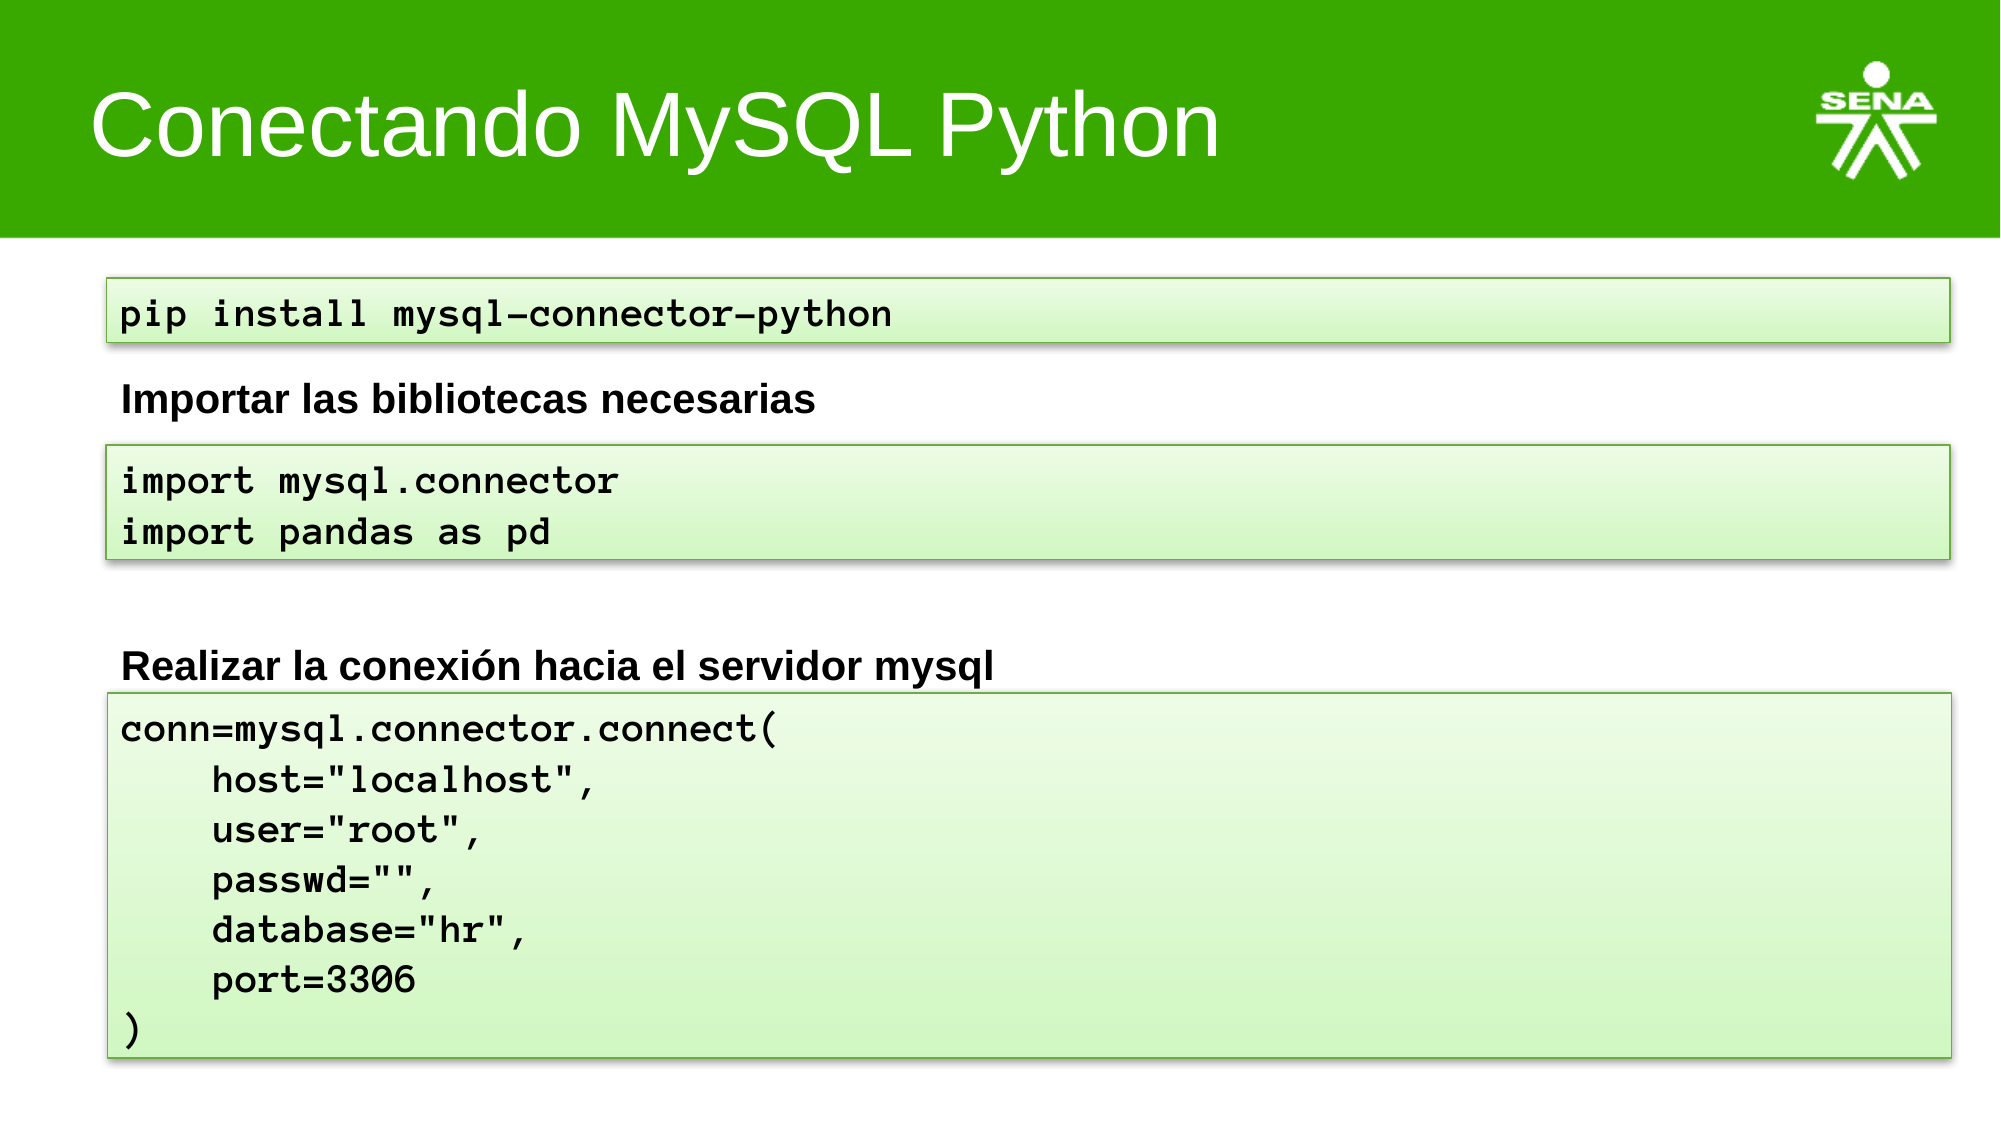

# Conectando MySQL Python
pip install mysql-connector-python
Importar las bibliotecas necesarias
import mysql.connector
import pandas as pd
Realizar la conexión hacia el servidor mysql
conn=mysql.connector.connect(
    host="localhost",
    user="root",
    passwd="",
    database="hr",
    port=3306
)